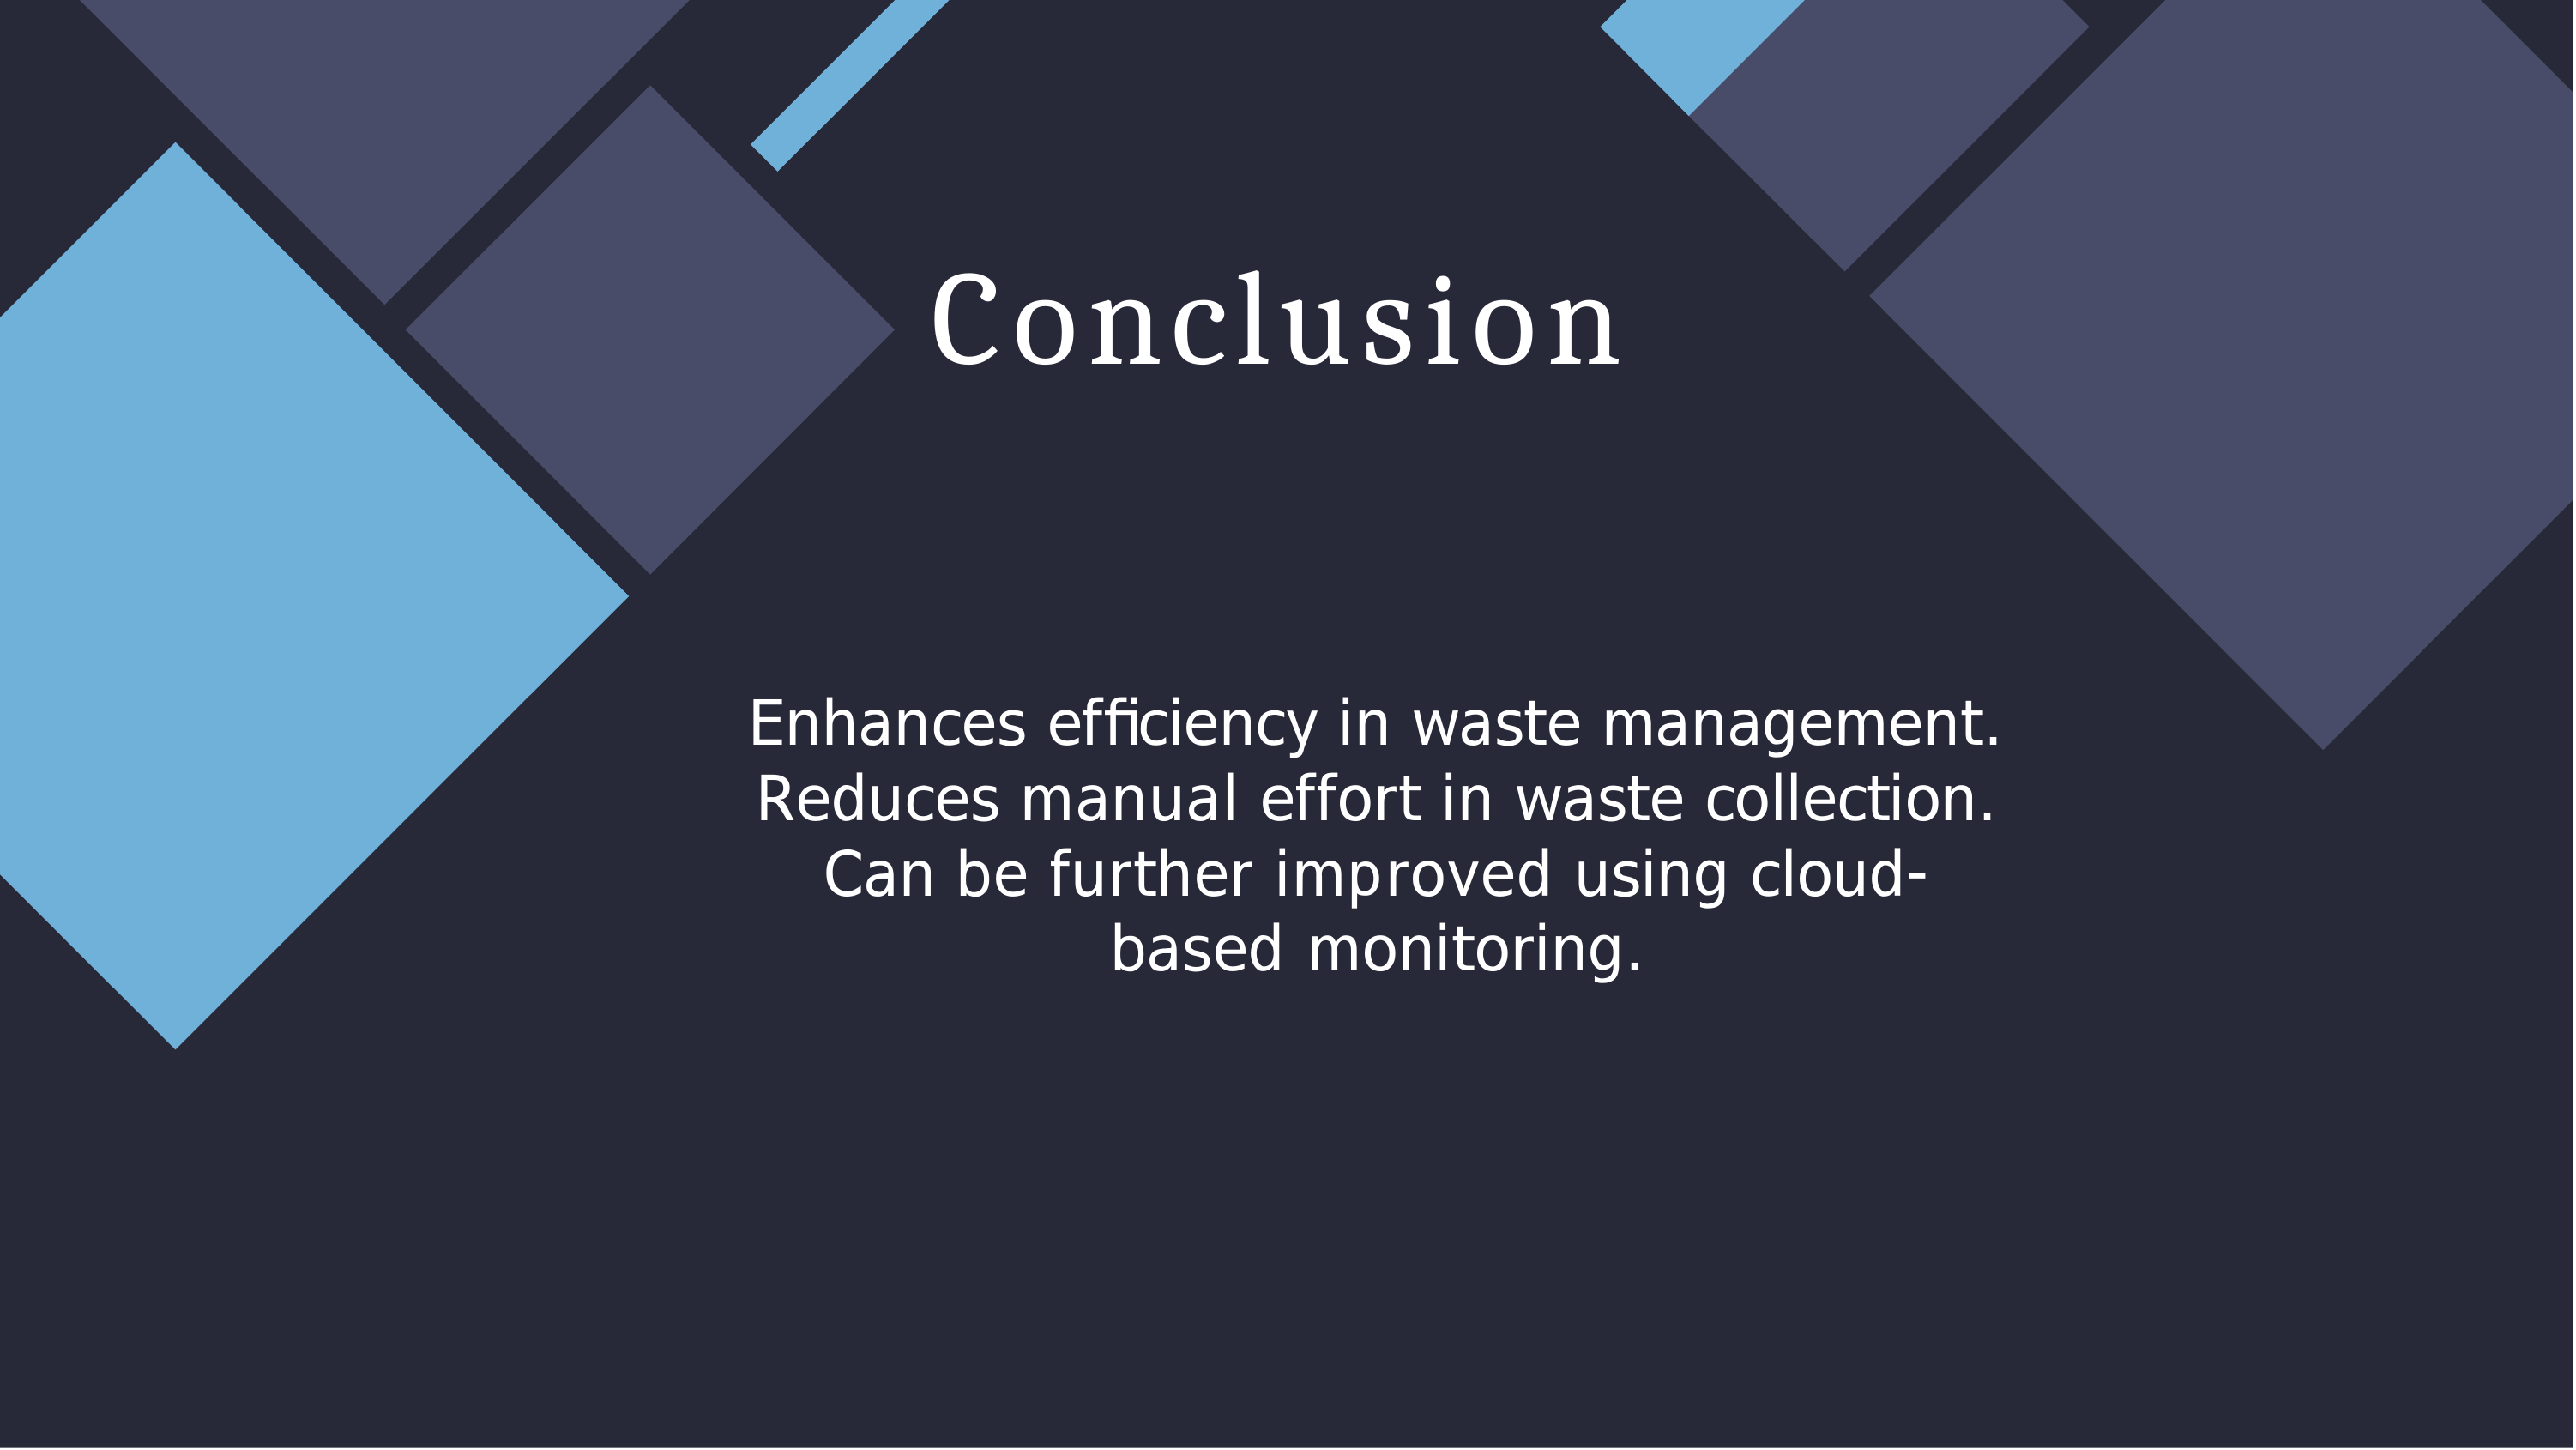

# Conclusion
Enhances efficiency in waste management. Reduces manual effort in waste collection. Can be further improved using cloud-based monitoring.